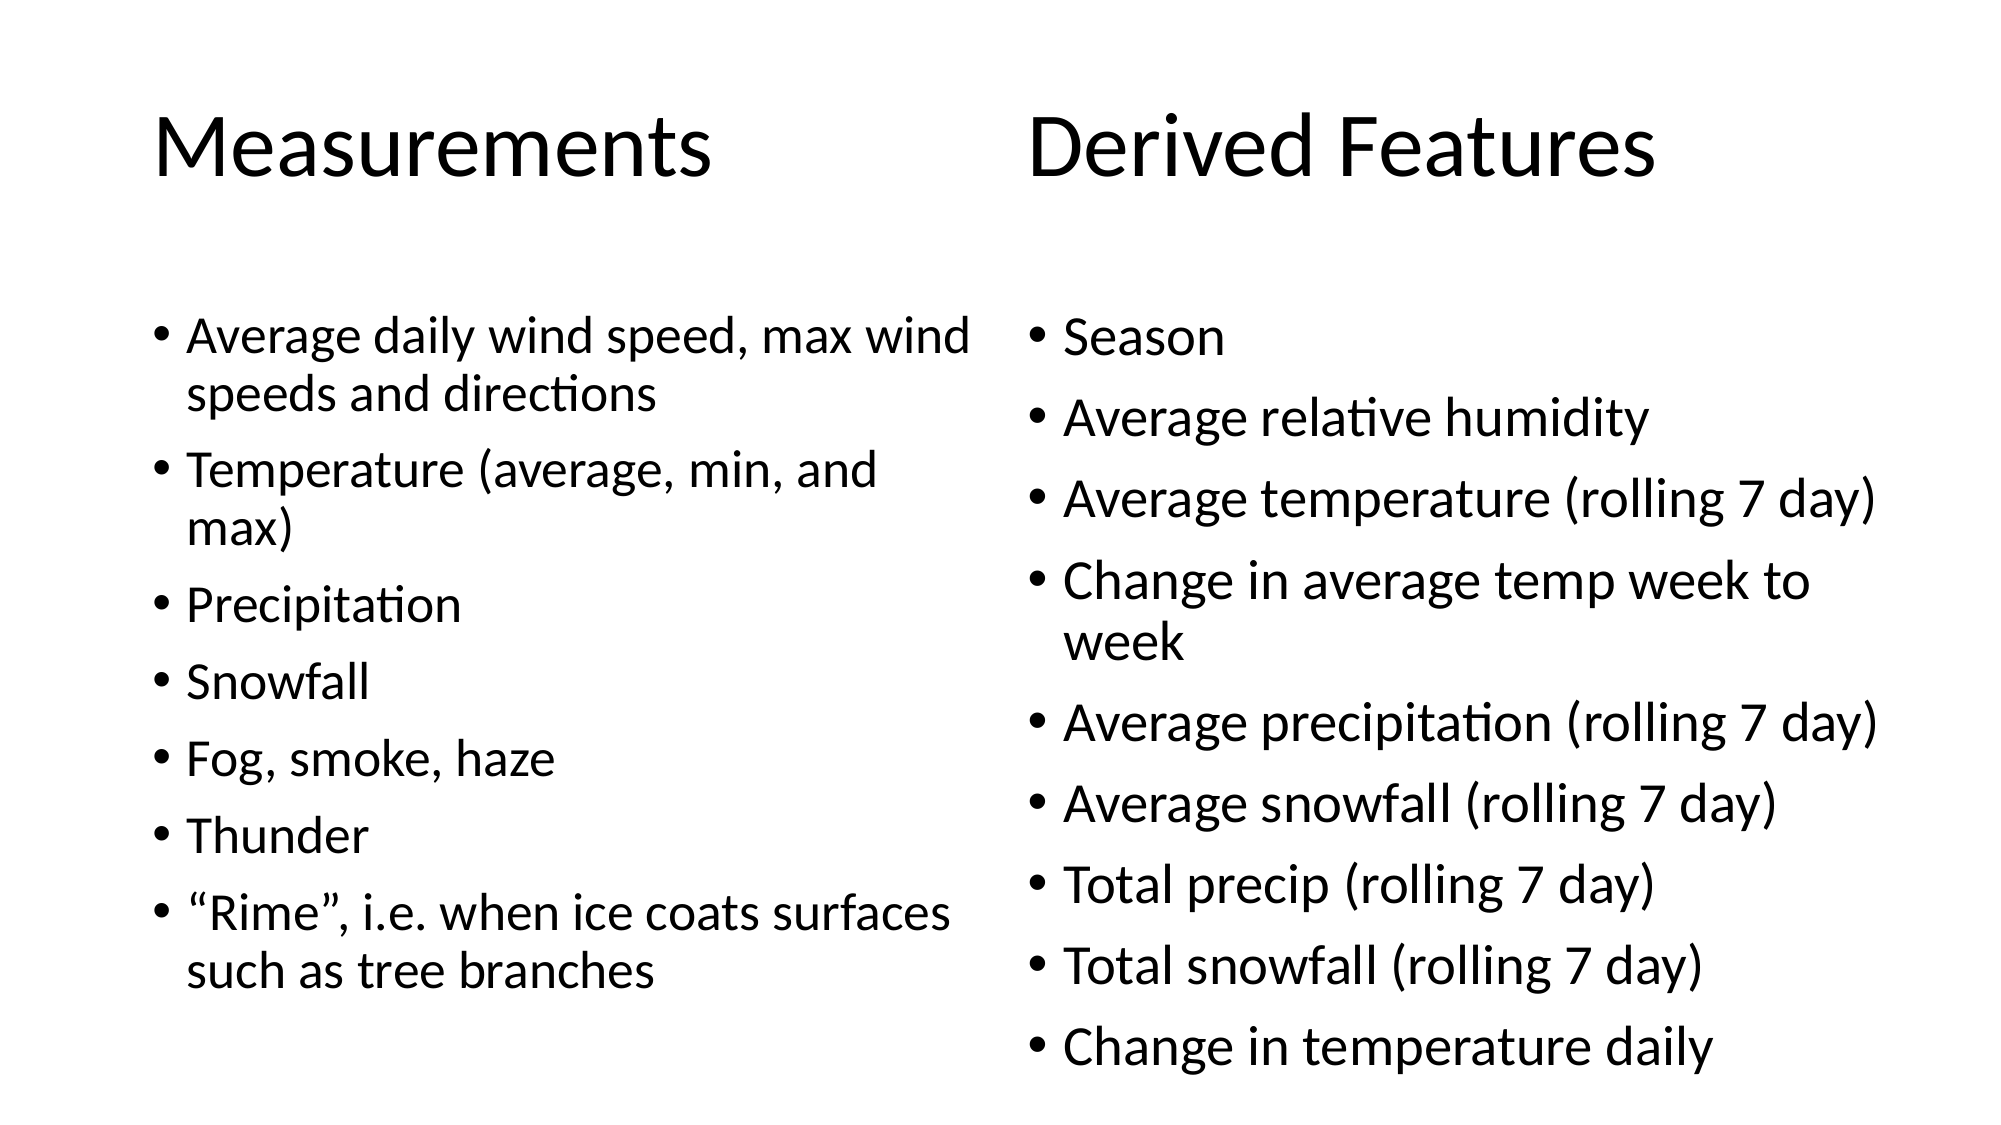

Measurements
# Derived Features
Season
Average relative humidity
Average temperature (rolling 7 day)
Change in average temp week to week
Average precipitation (rolling 7 day)
Average snowfall (rolling 7 day)
Total precip (rolling 7 day)
Total snowfall (rolling 7 day)
Change in temperature daily

Average daily wind speed, max wind speeds and directions
Temperature (average, min, and max)
Precipitation
Snowfall
Fog, smoke, haze
Thunder
“Rime”, i.e. when ice coats surfaces such as tree branches